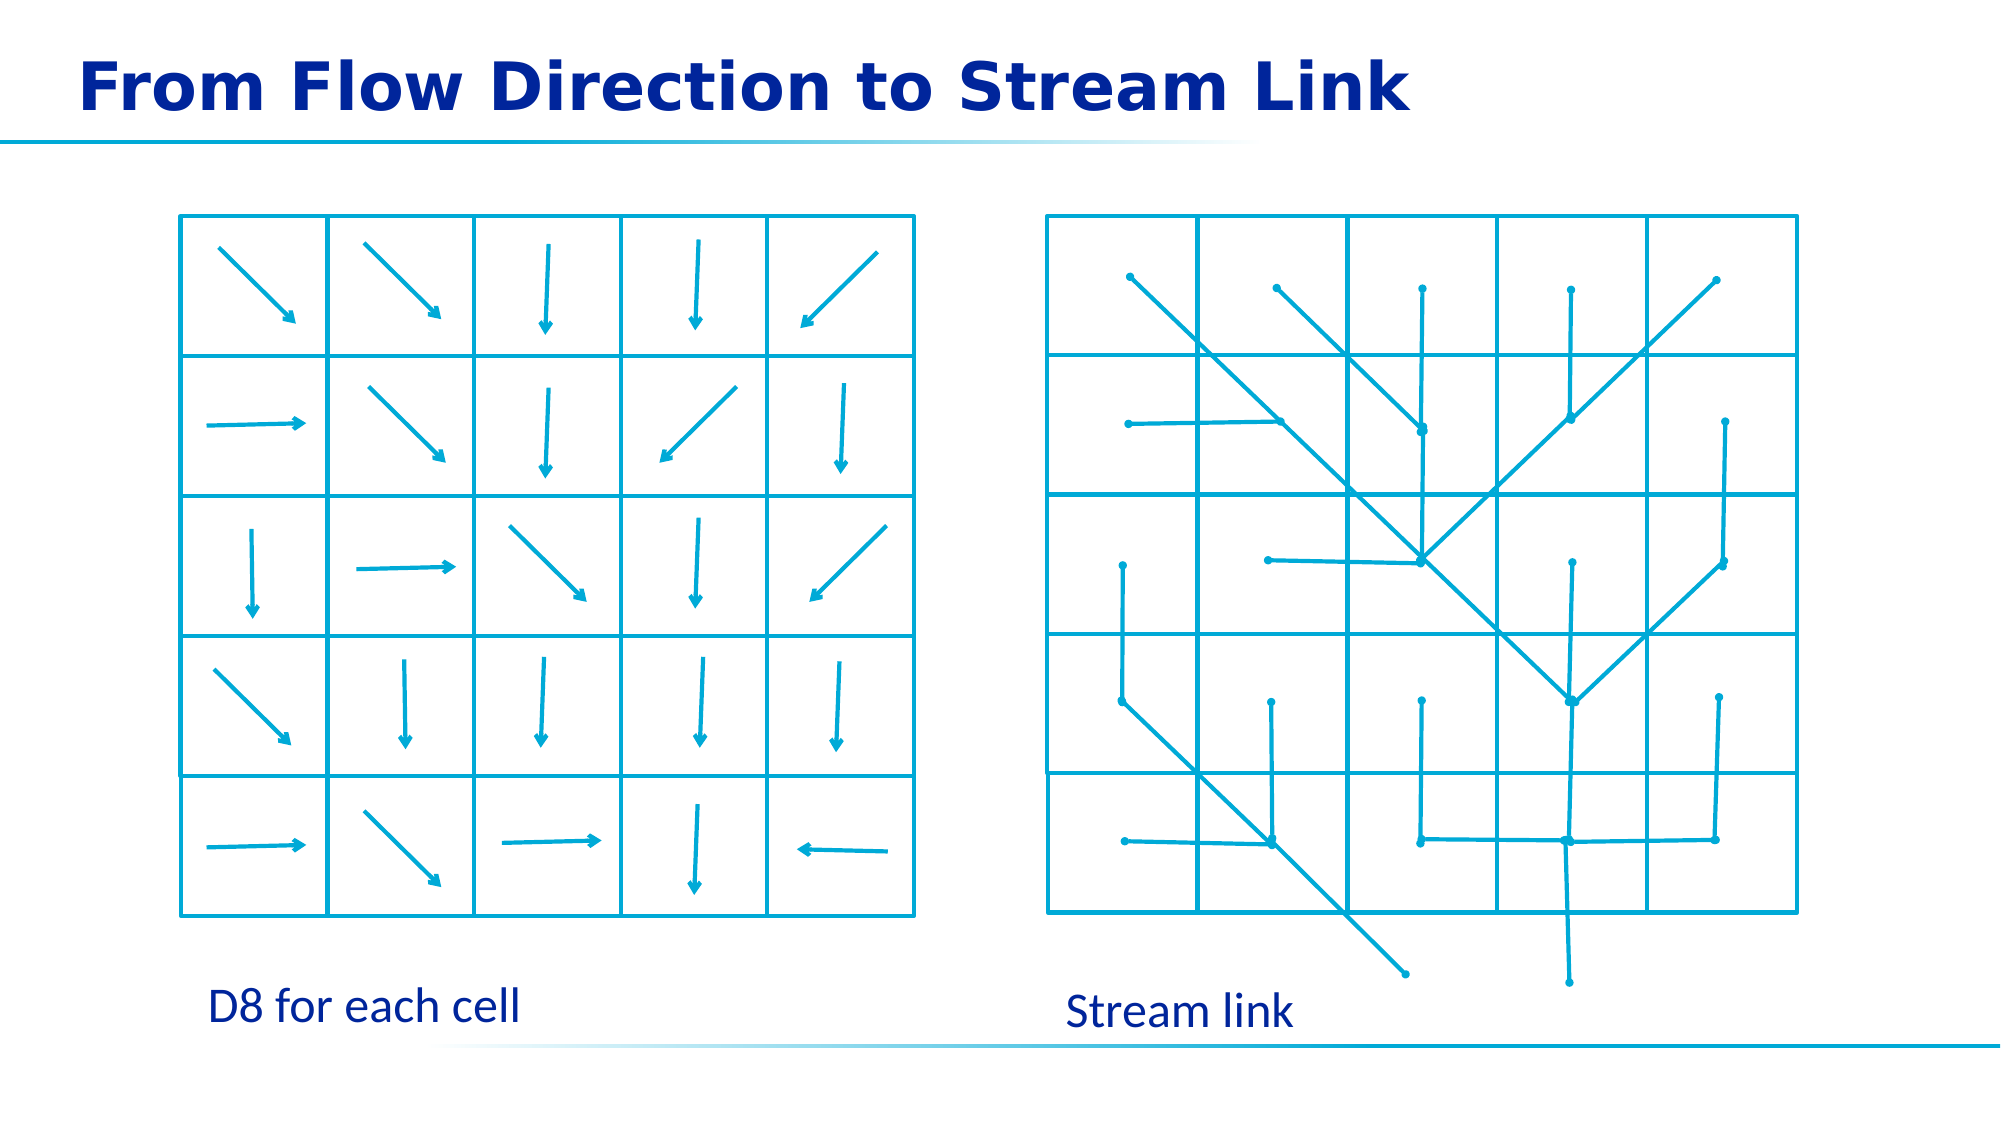

# From Flow Direction to Stream Link

D8 for each cell
Stream link